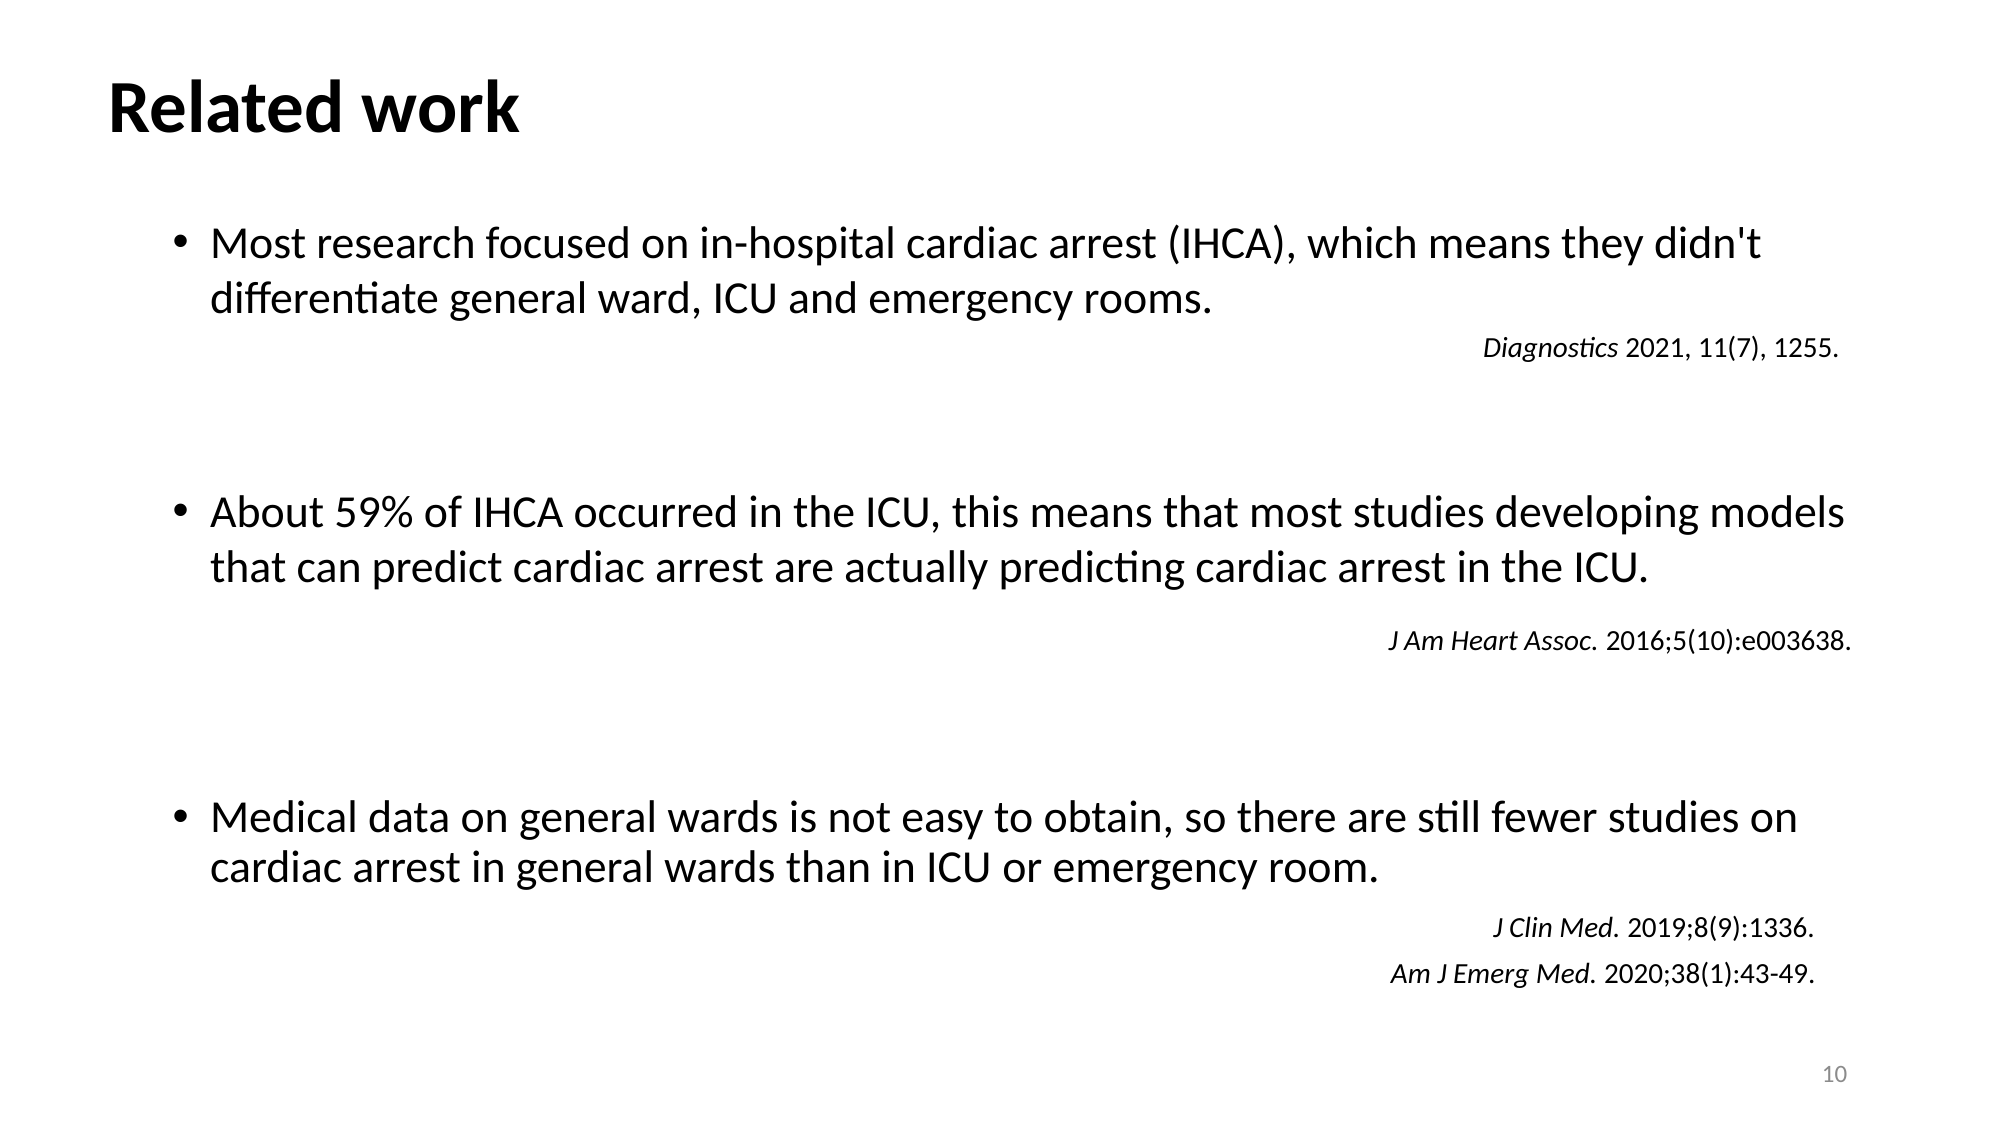

Related work
Most research focused on in-hospital cardiac arrest (IHCA), which means they didn't differentiate general ward, ICU and emergency rooms.
Diagnostics 2021, 11(7), 1255.
About 59% of IHCA occurred in the ICU, this means that most studies developing models that can predict cardiac arrest are actually predicting cardiac arrest in the ICU.
J Am Heart Assoc. 2016;5(10):e003638.
Medical data on general wards is not easy to obtain, so there are still fewer studies on cardiac arrest in general wards than in ICU or emergency room.
J Clin Med. 2019;8(9):1336.
Am J Emerg Med. 2020;38(1):43-49.
10